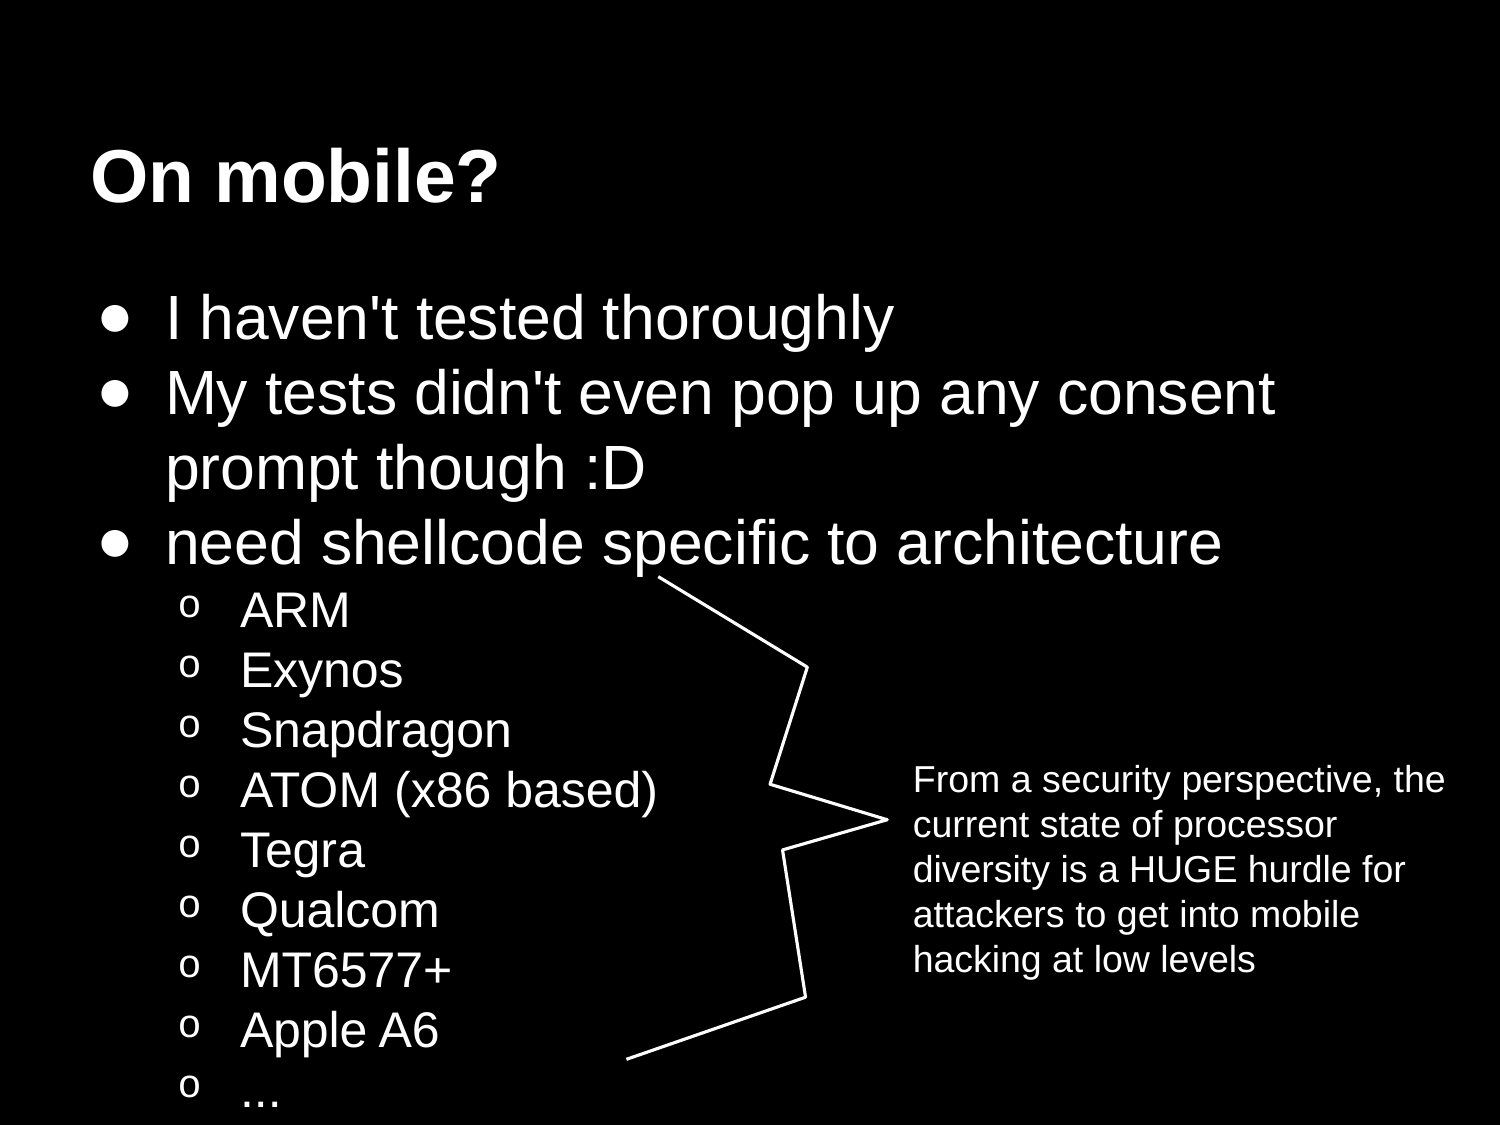

# On mobile?
I haven't tested thoroughly
My tests didn't even pop up any consent prompt though :D
need shellcode specific to architecture
ARM
Exynos
Snapdragon
ATOM (x86 based)
Tegra
Qualcom
MT6577+
Apple A6
...

From a security perspective, the current state of processor diversity is a HUGE hurdle for attackers to get into mobile hacking at low levels